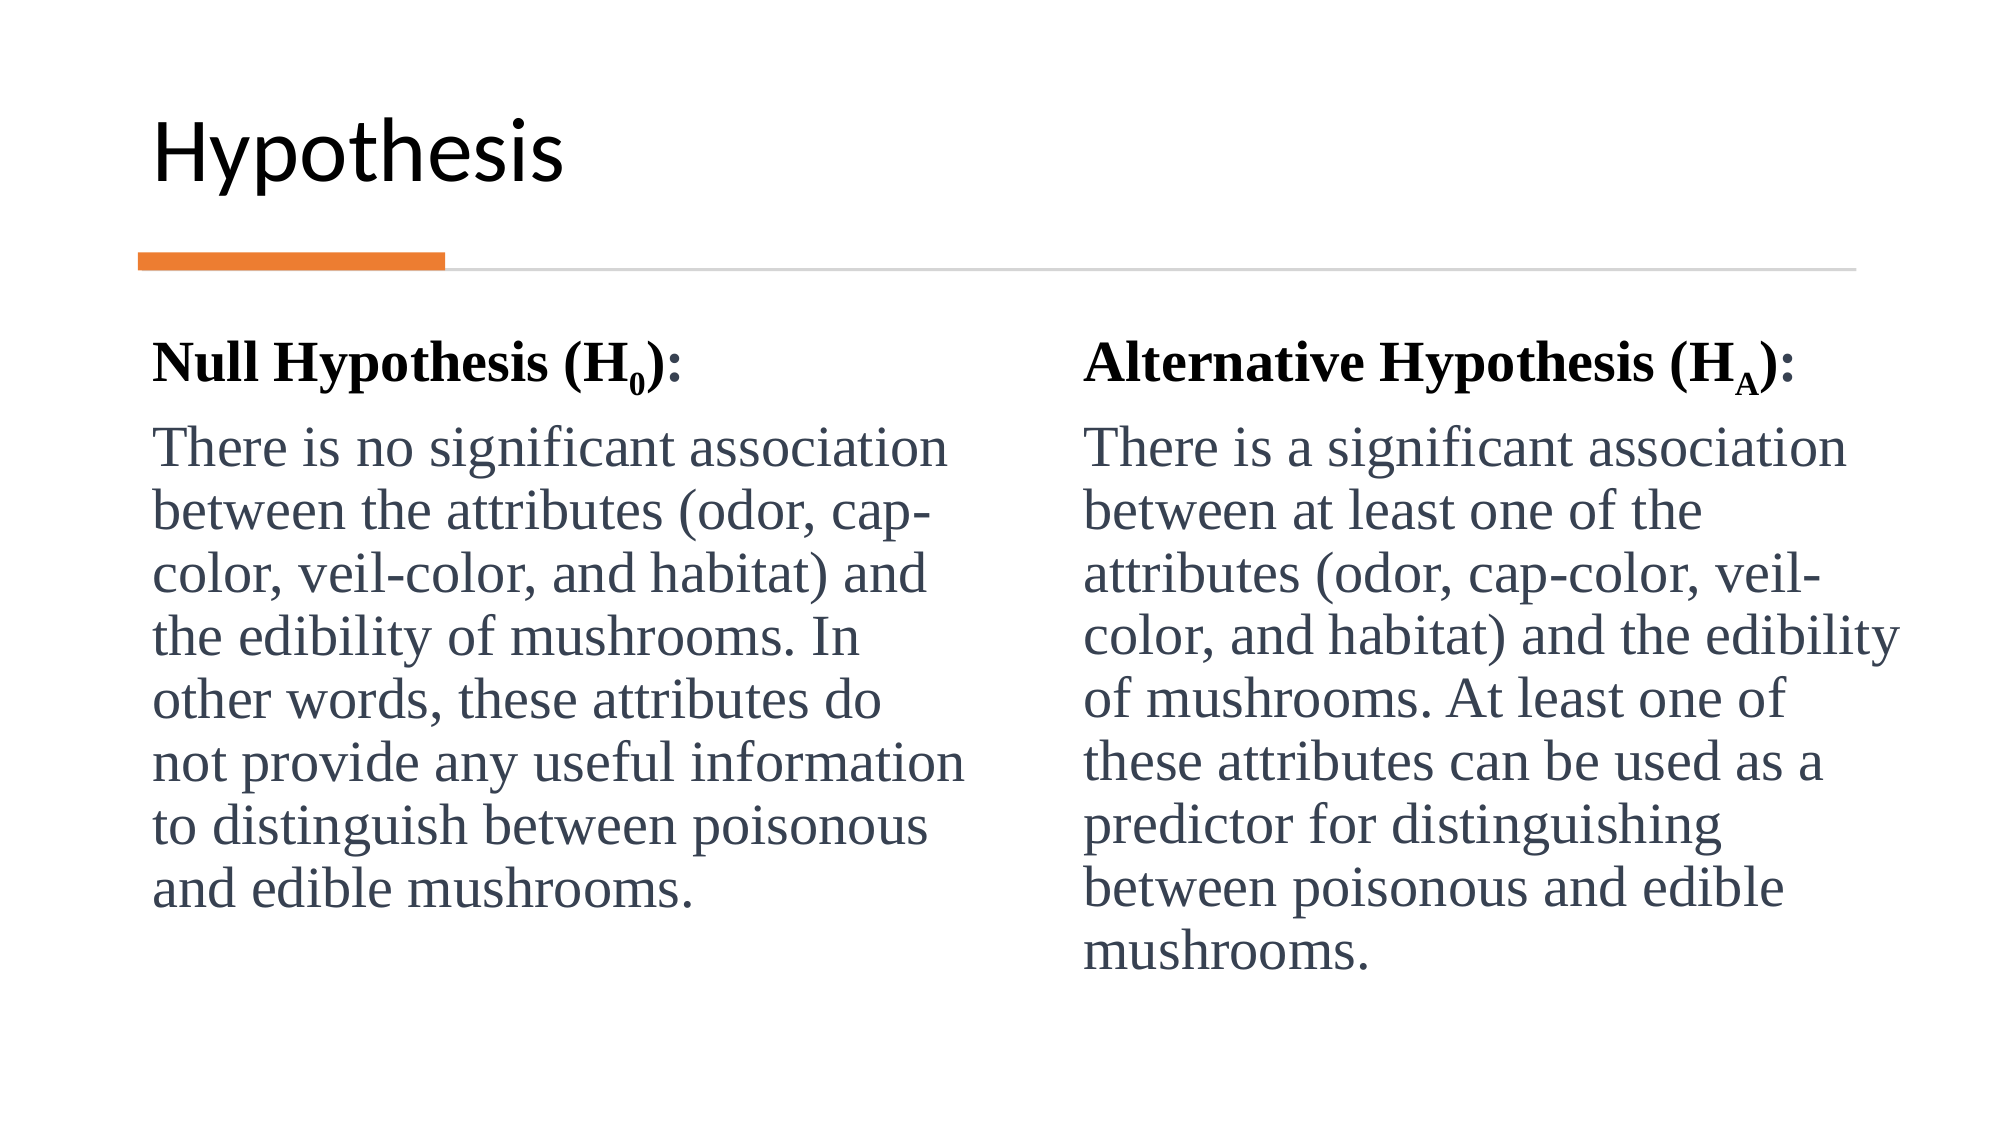

# Hypothesis

Null Hypothesis (H0):
There is no significant association between the attributes (odor, cap-color, veil-color, and habitat) and the edibility of mushrooms. In other words, these attributes do not provide any useful information to distinguish between poisonous and edible mushrooms.
Alternative Hypothesis (HA):
There is a significant association between at least one of the attributes (odor, cap-color, veil-color, and habitat) and the edibility of mushrooms. At least one of these attributes can be used as a predictor for distinguishing between poisonous and edible mushrooms.